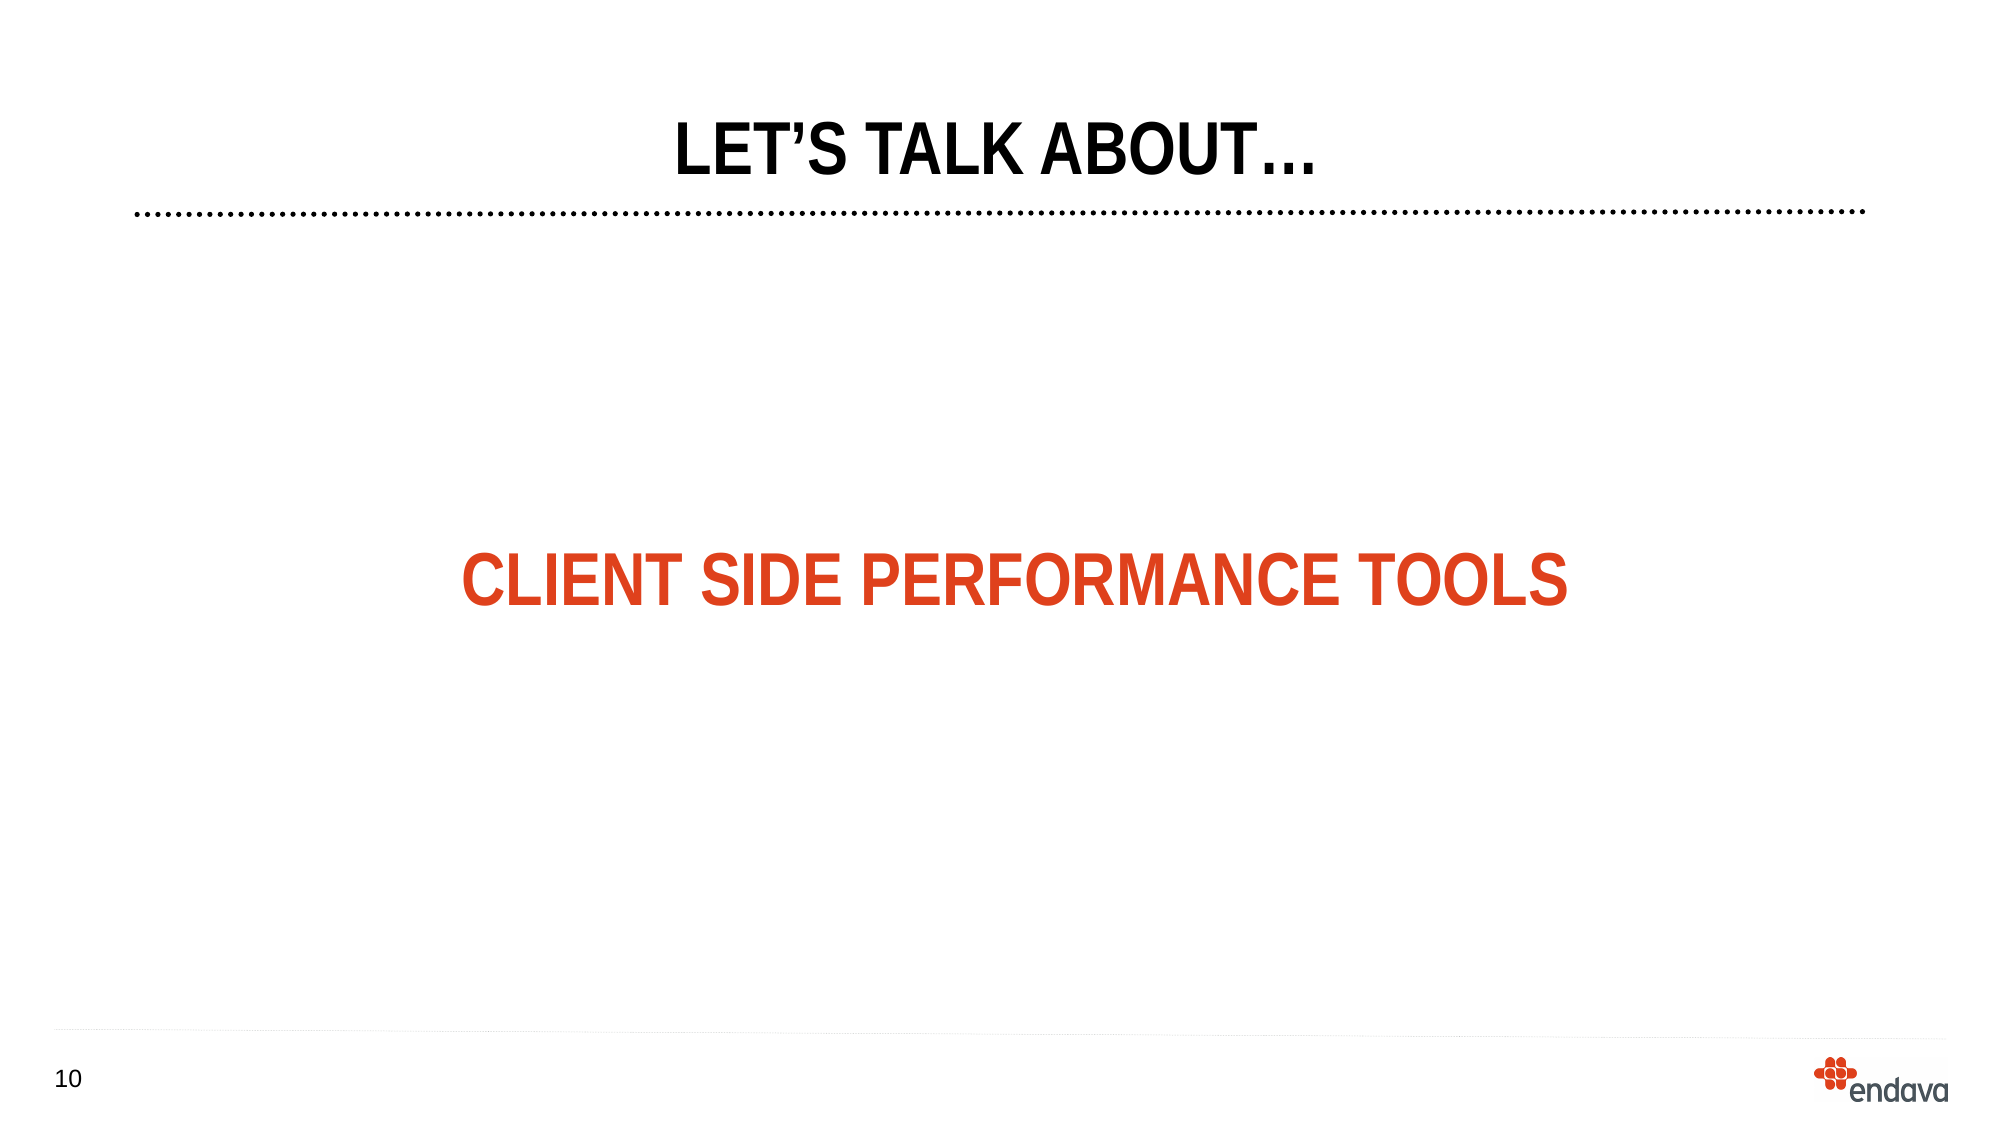

# Let’s talk about…
Client side performance tools